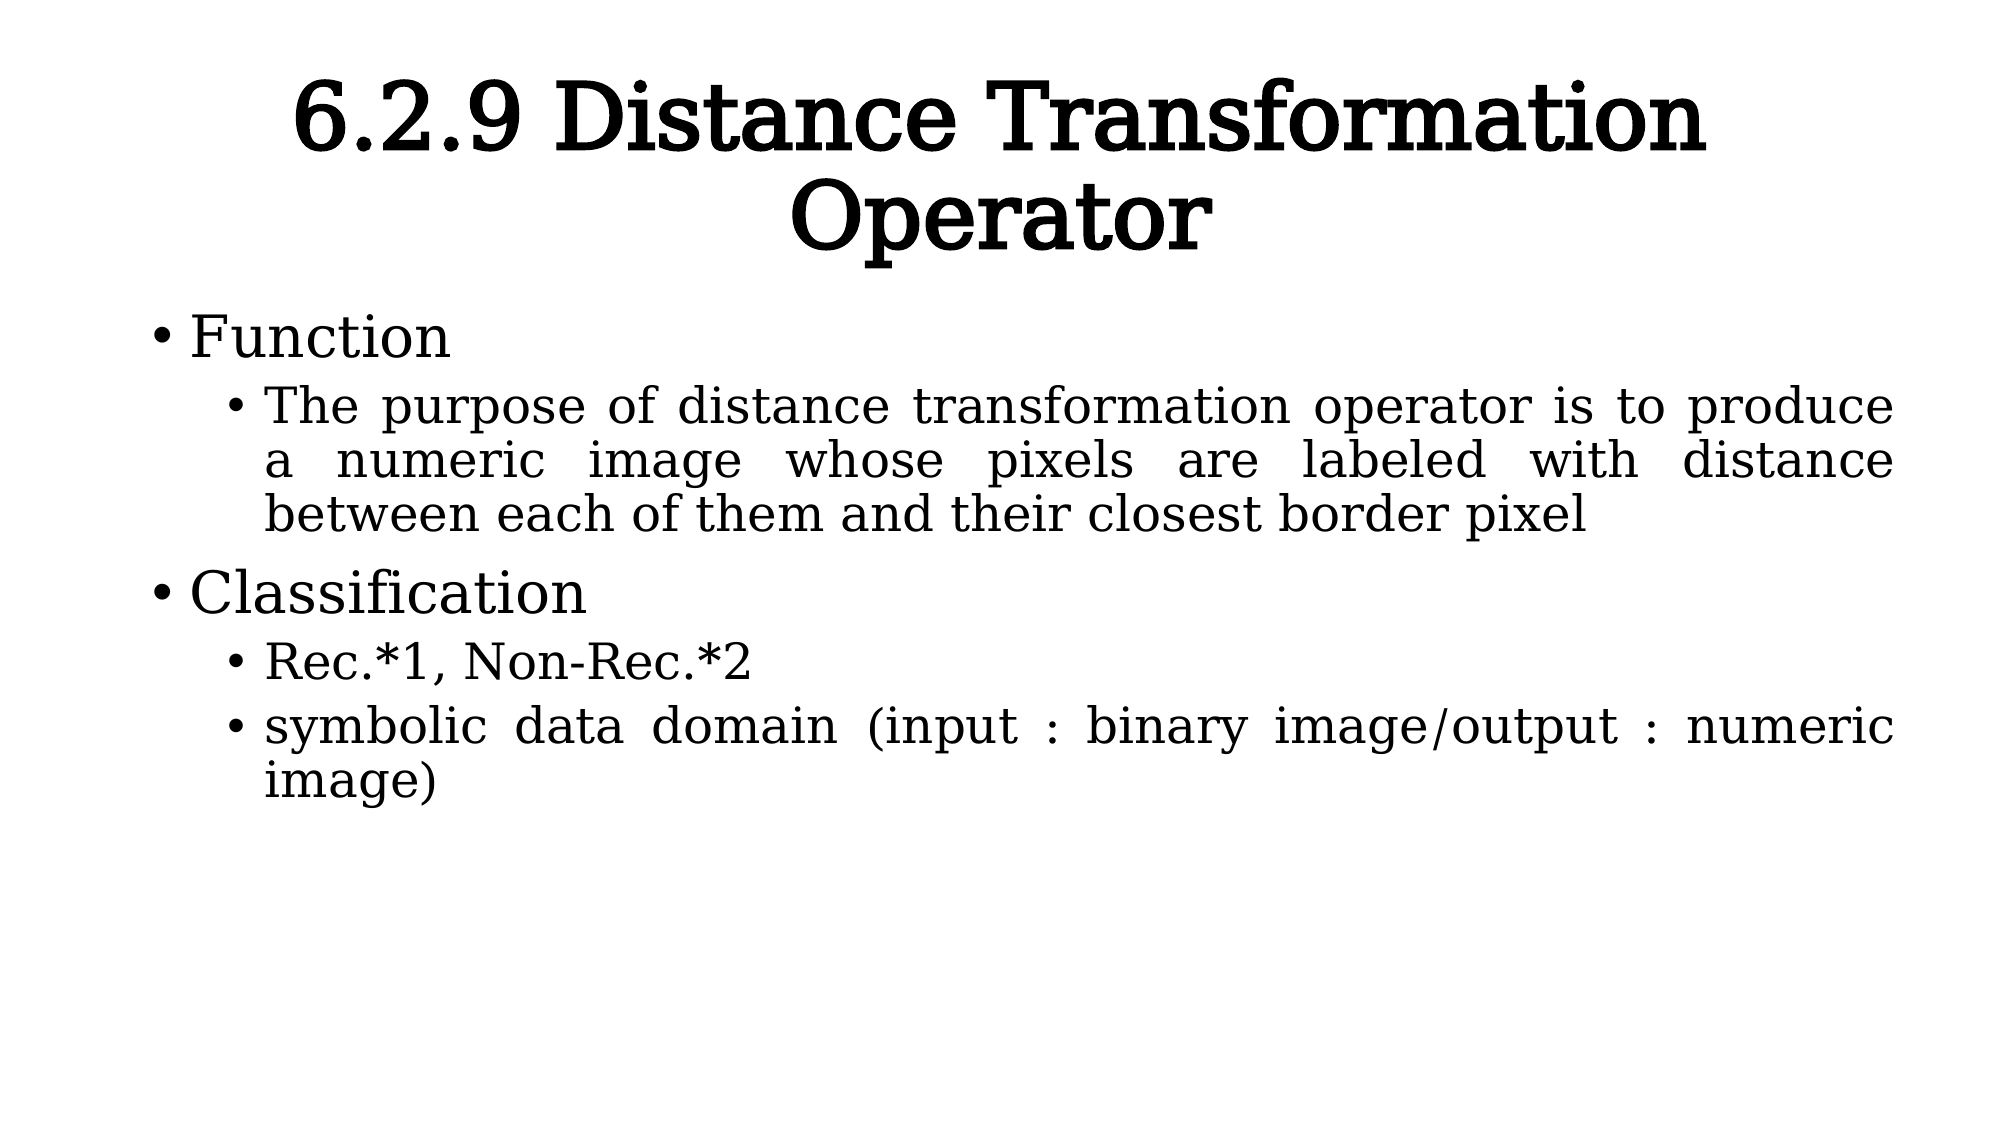

# 6.2.9 Distance Transformation Operator
Function
The purpose of distance transformation operator is to produce a numeric image whose pixels are labeled with distance between each of them and their closest border pixel
Classification
Rec.*1, Non-Rec.*2
symbolic data domain (input : binary image/output : numeric image)